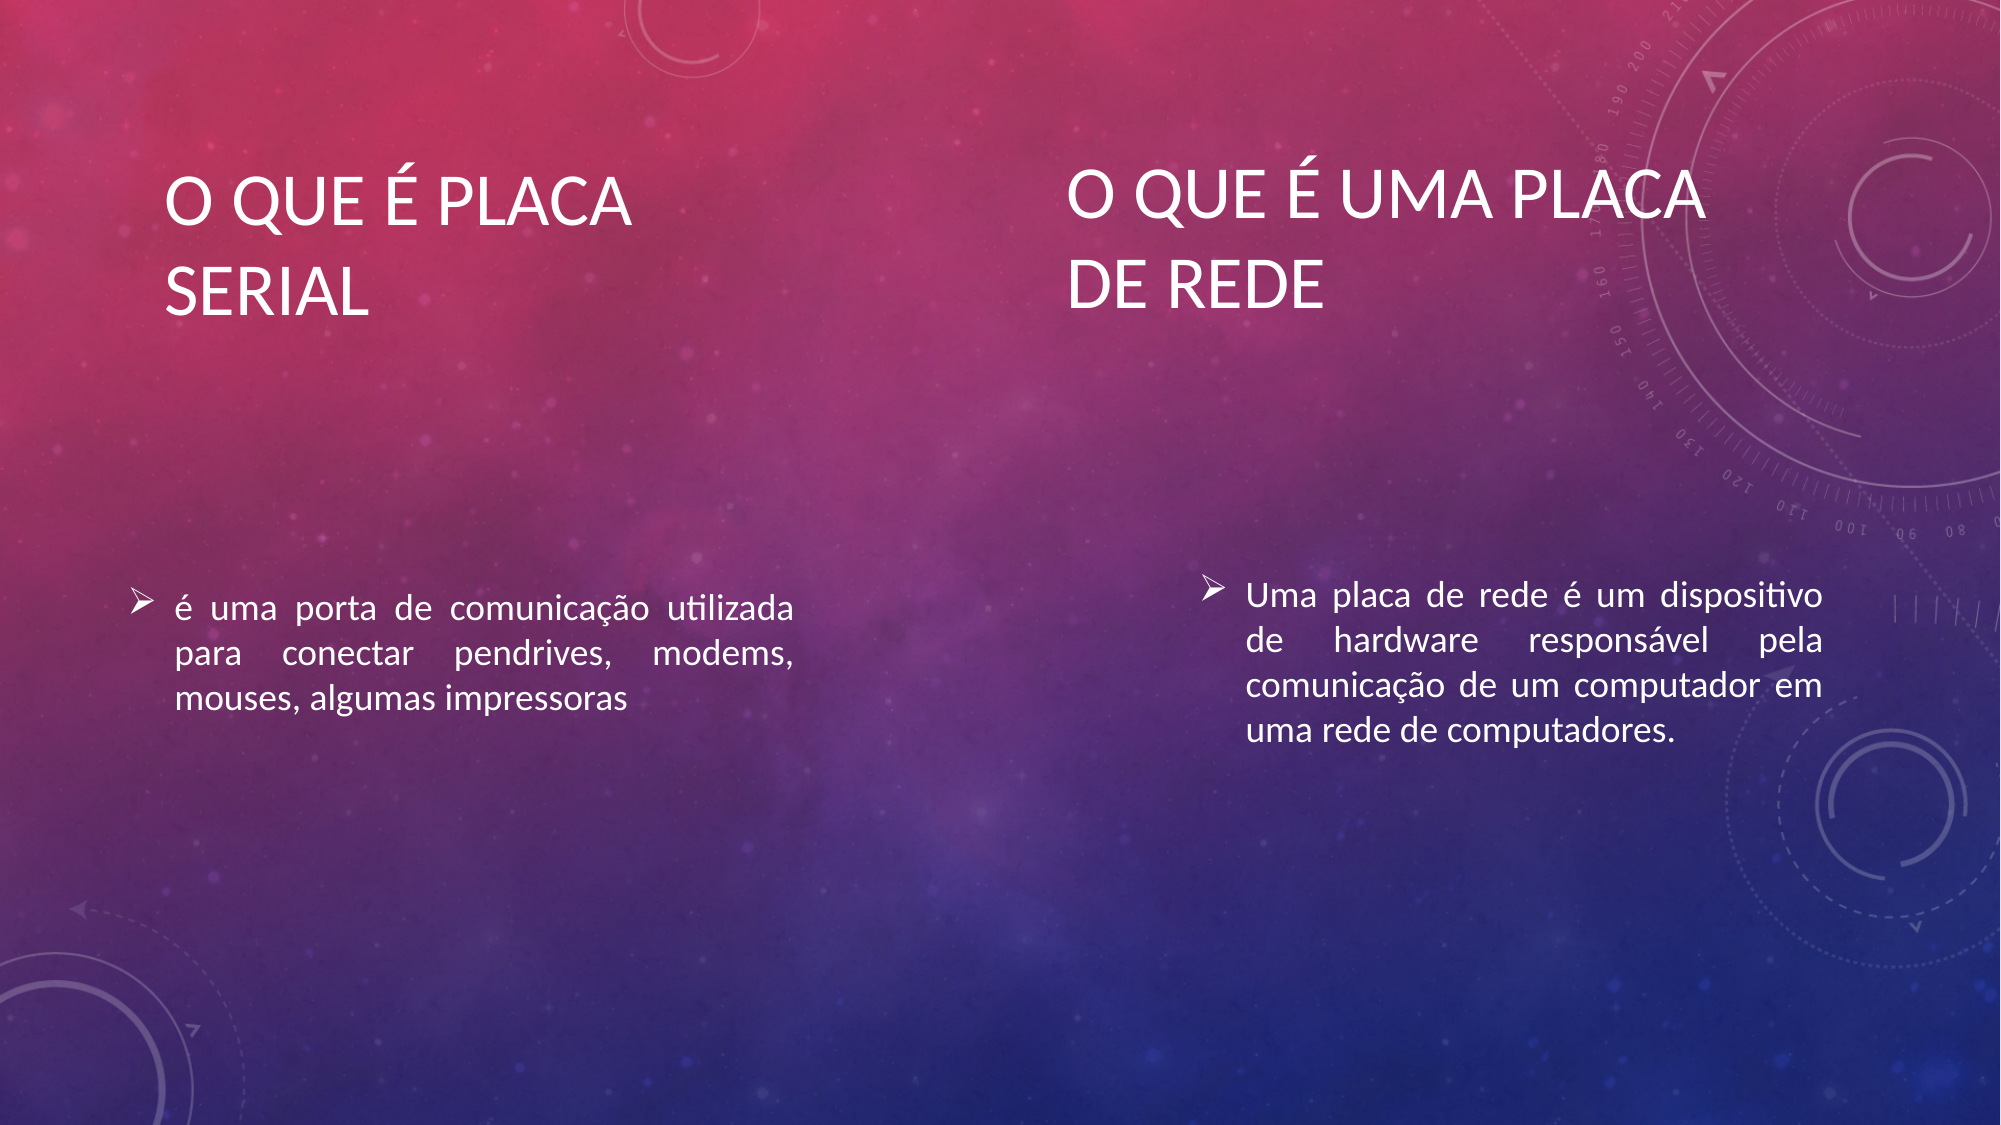

# O QUE É PLACA SERIAL
O QUE É UMA PLACA DE REDE
é uma porta de comunicação utilizada para conectar pendrives, modems, mouses, algumas impressoras
Uma placa de rede é um dispositivo de hardware responsável pela comunicação de um computador em uma rede de computadores.